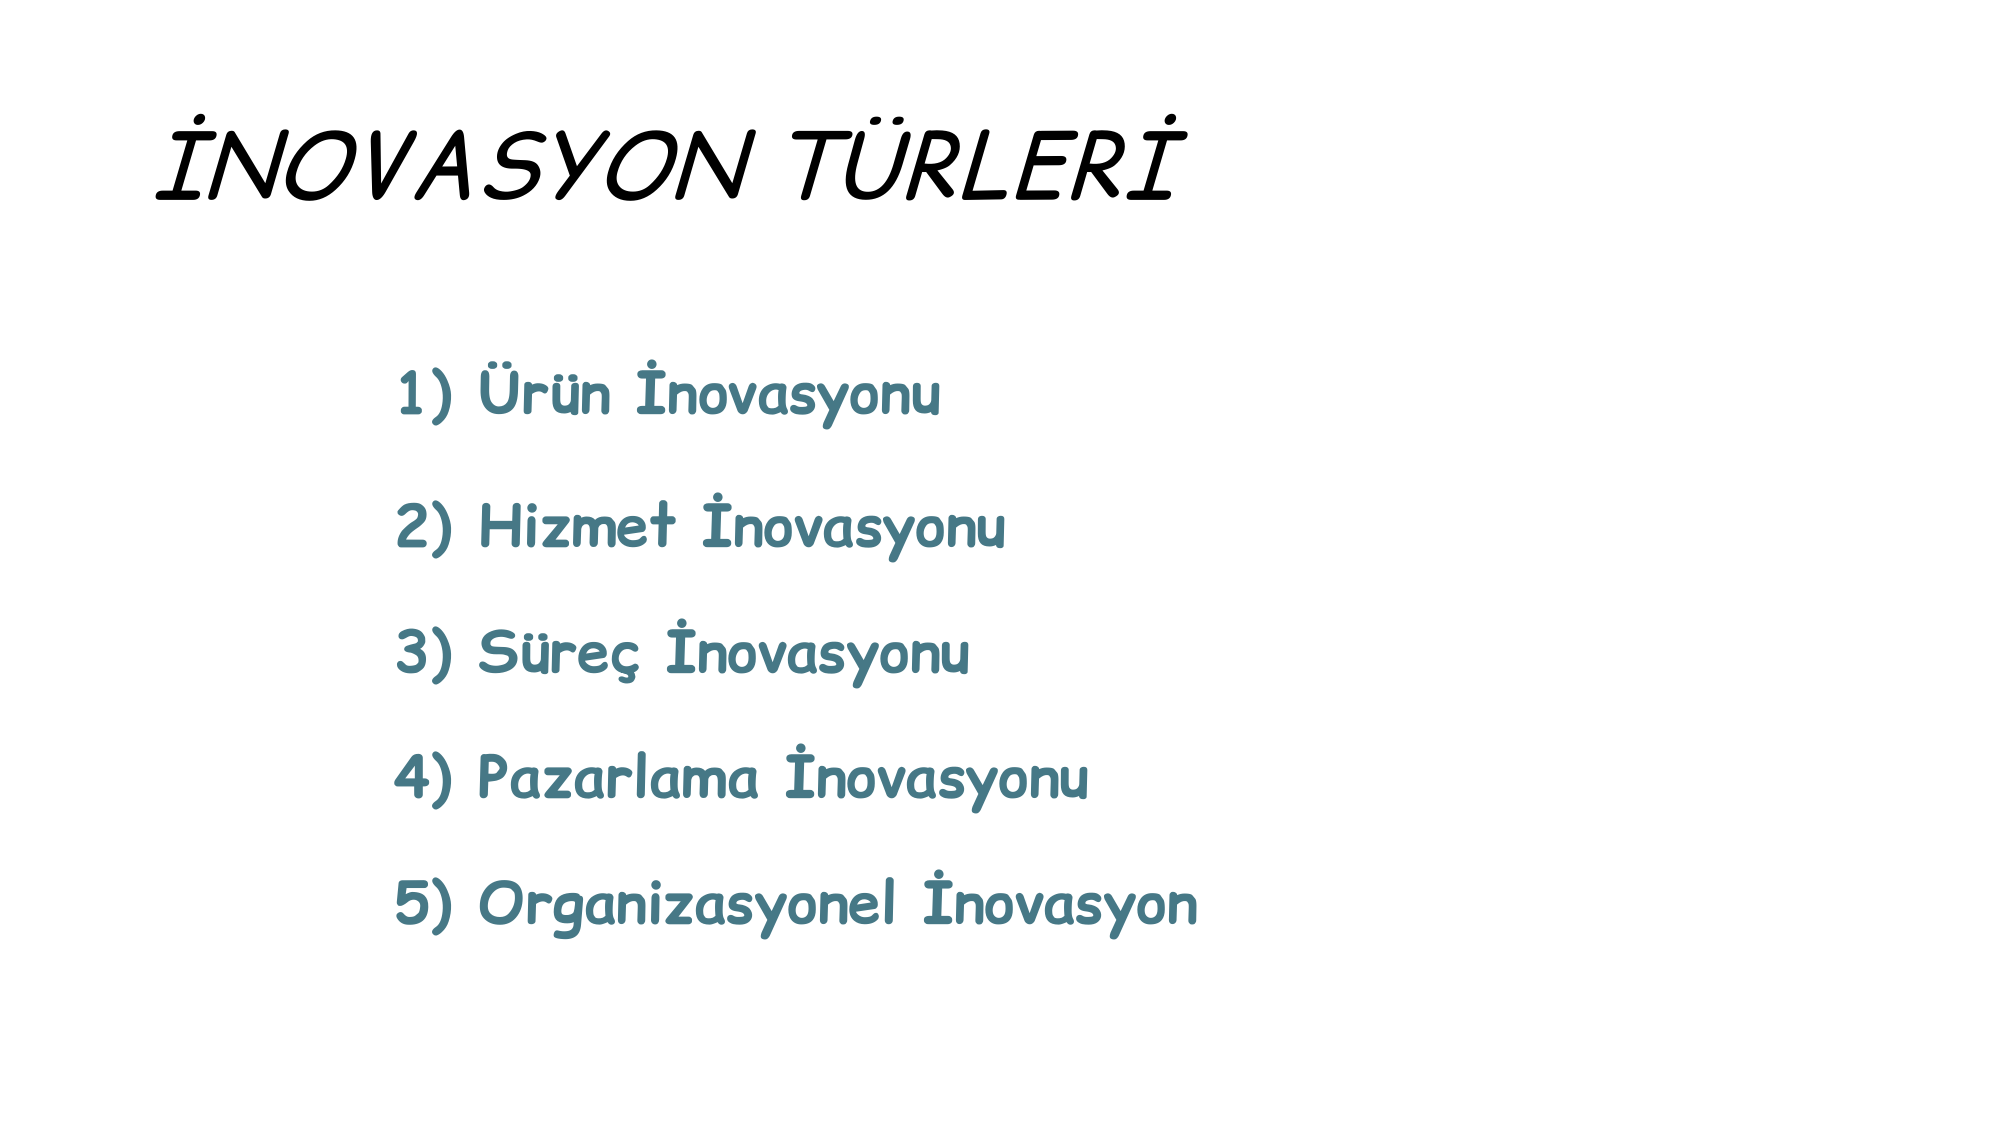

# İNOVASYON TÜRLERİ
Ürün İnovasyonu
Hizmet İnovasyonu
Süreç İnovasyonu
Pazarlama İnovasyonu
Organizasyonel İnovasyon